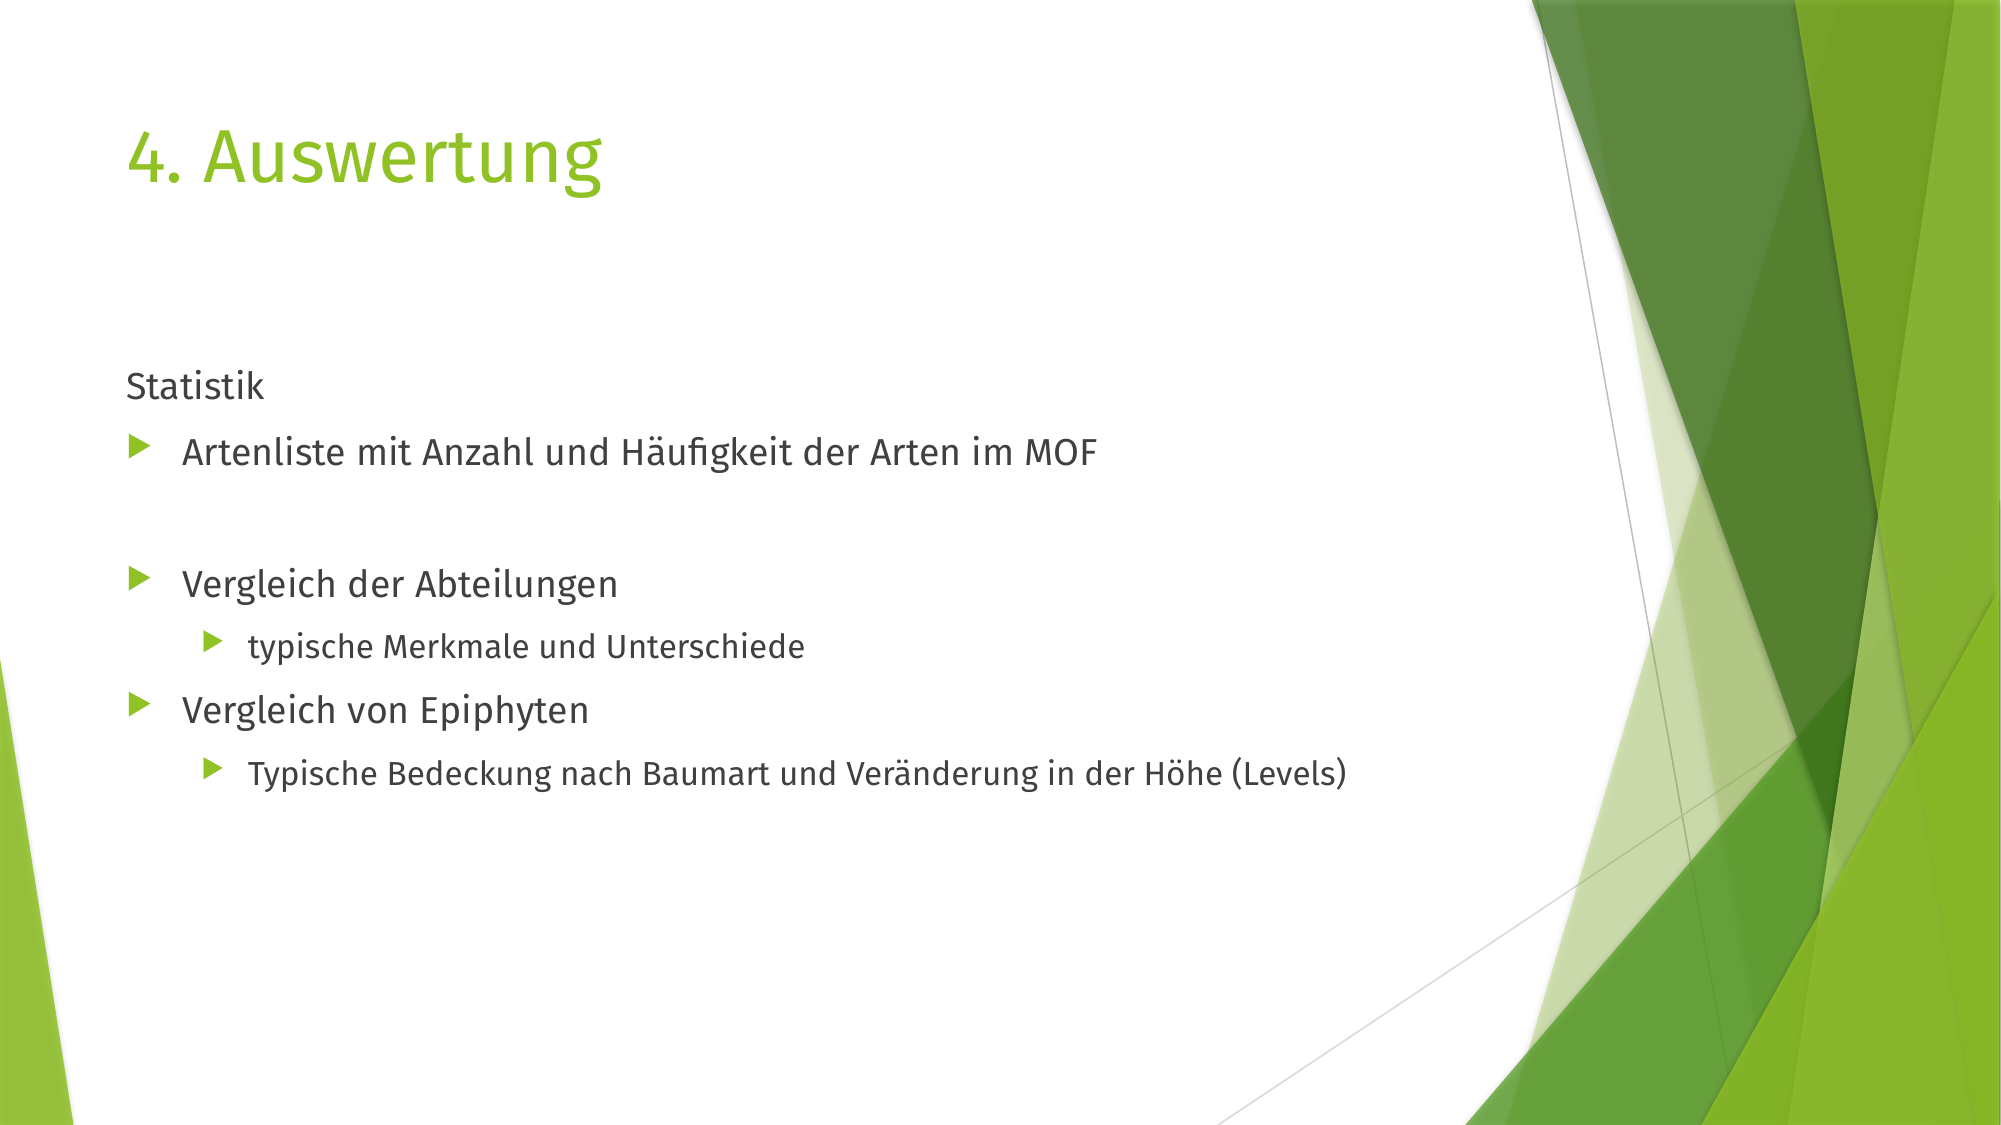

# 4. Auswertung
Statistik
Artenliste mit Anzahl und Häufigkeit der Arten im MOF

Vergleich der Abteilungen
typische Merkmale und Unterschiede
Vergleich von Epiphyten
Typische Bedeckung nach Baumart und Veränderung in der Höhe (Levels)